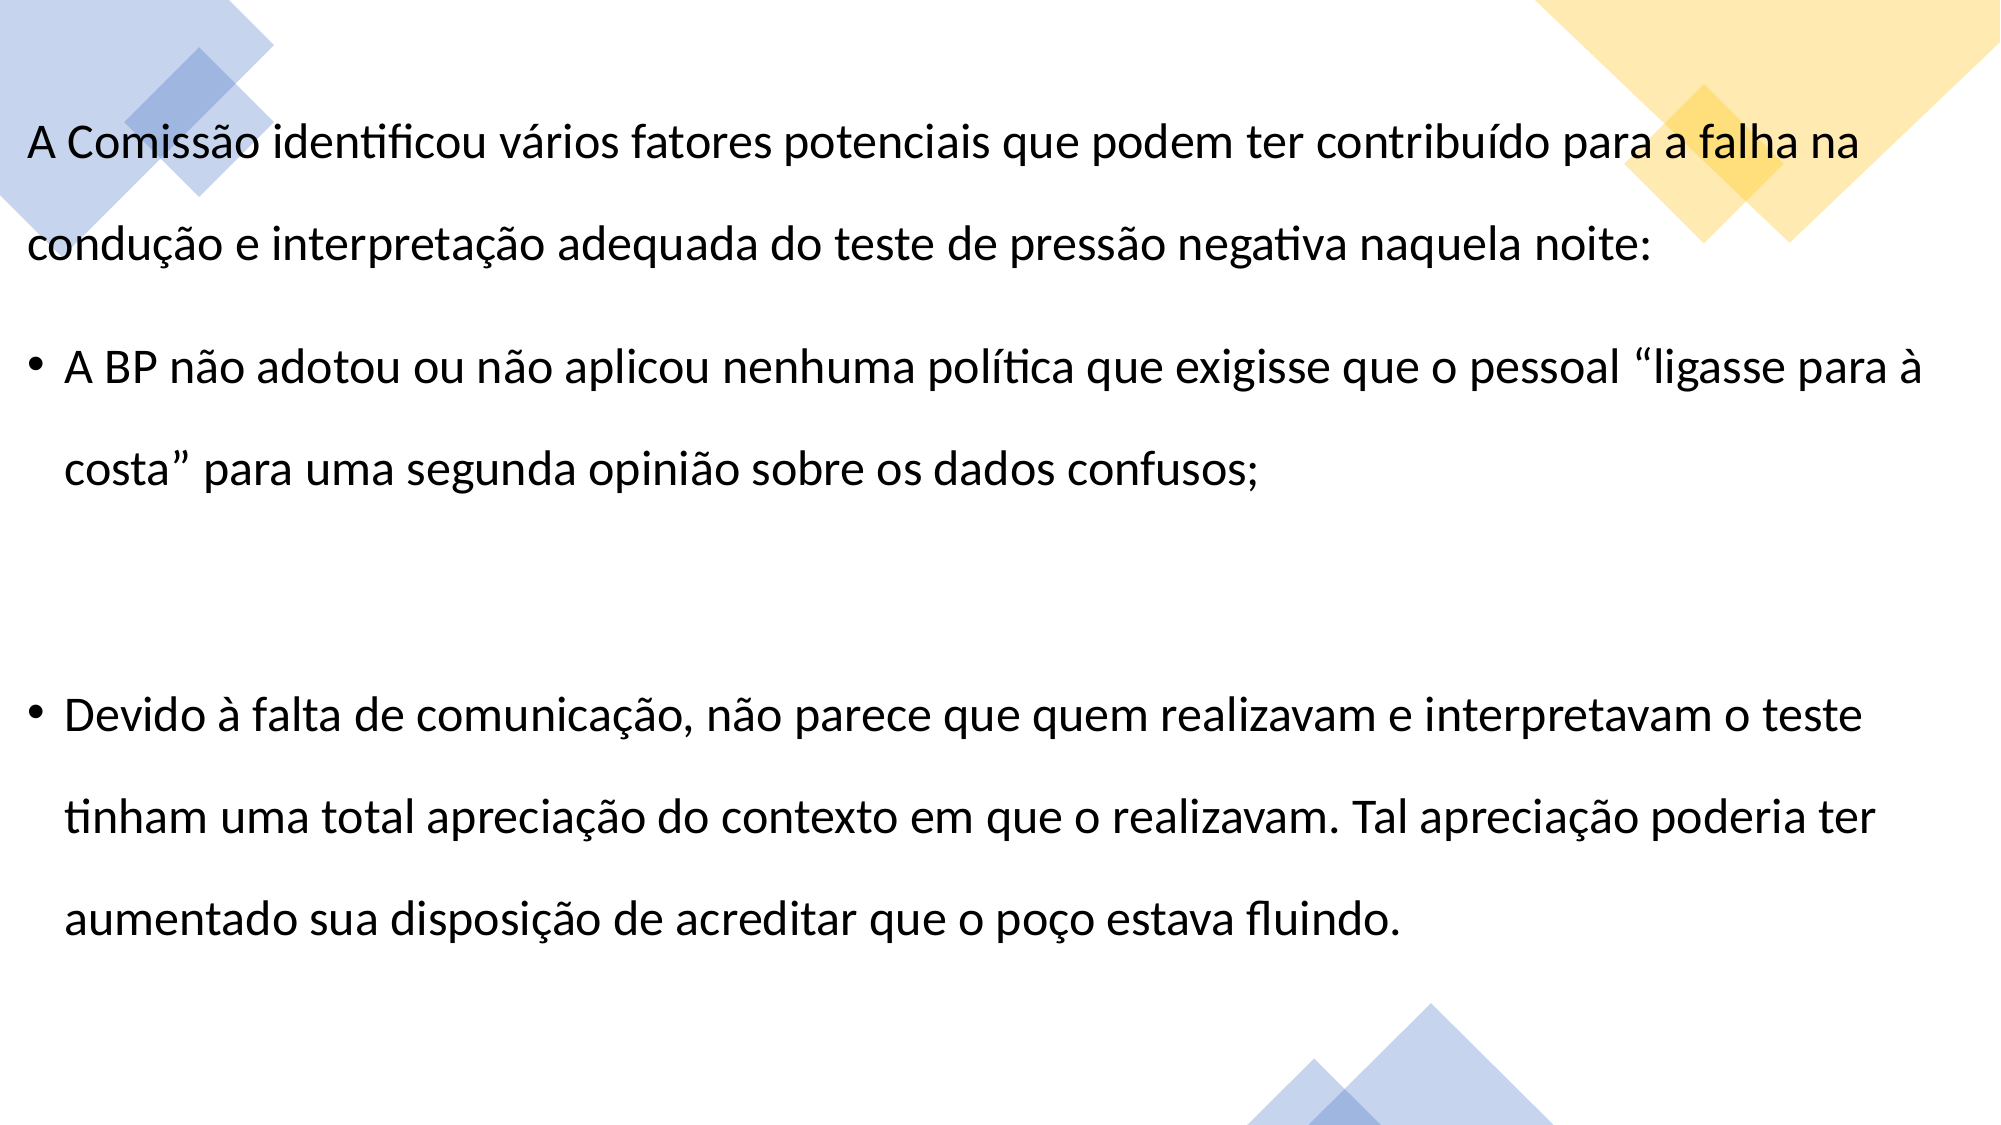

A Comissão identificou vários fatores potenciais que podem ter contribuído para a falha na condução e interpretação adequada do teste de pressão negativa naquela noite:
A BP não adotou ou não aplicou nenhuma política que exigisse que o pessoal “ligasse para à costa” para uma segunda opinião sobre os dados confusos;

Devido à falta de comunicação, não parece que quem realizavam e interpretavam o teste tinham uma total apreciação do contexto em que o realizavam. Tal apreciação poderia ter aumentado sua disposição de acreditar que o poço estava fluindo.